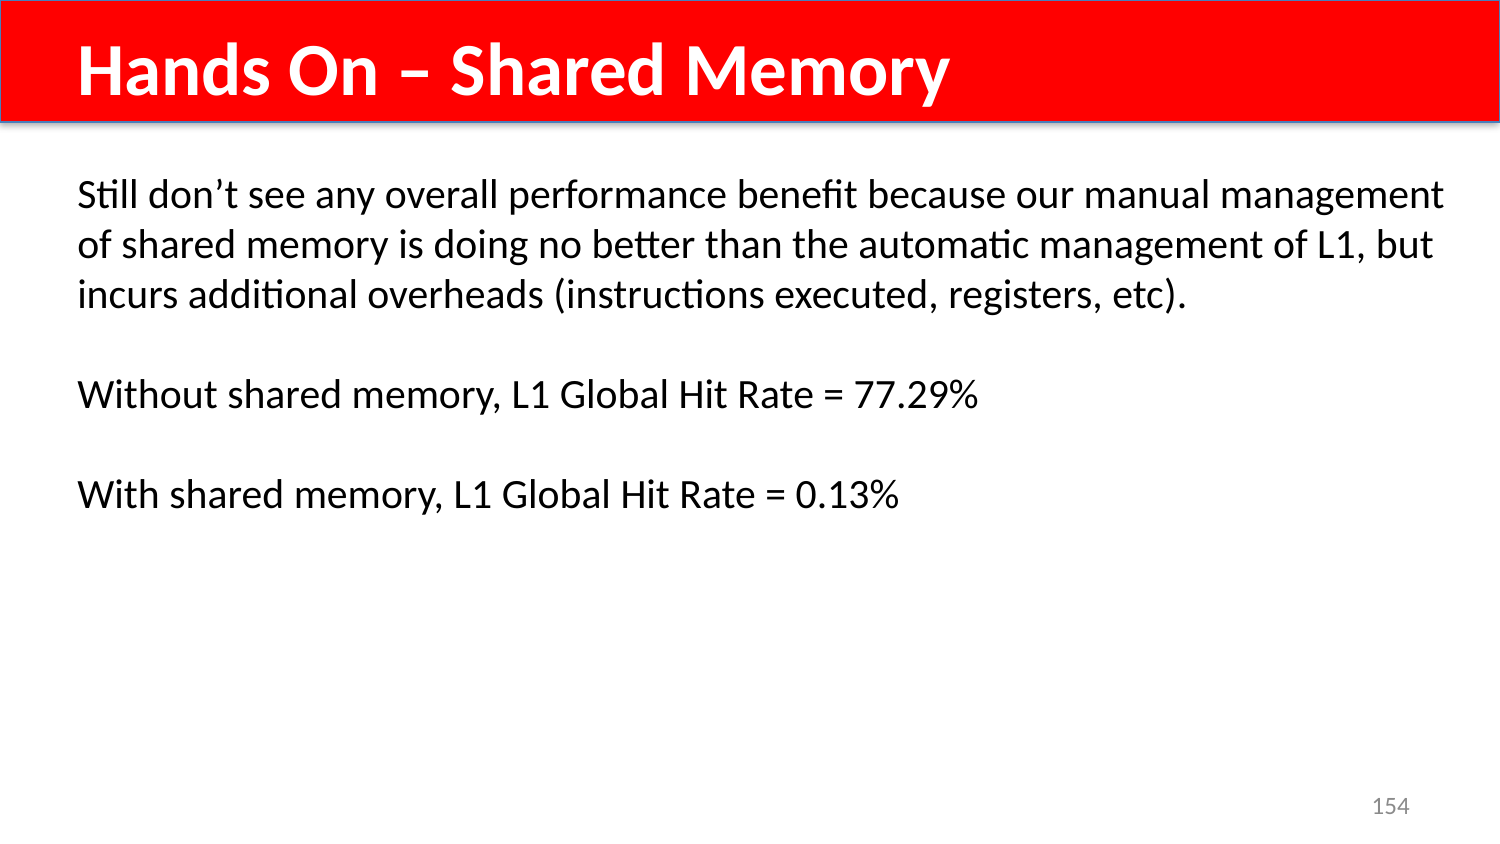

Hands On – Shared Memory
Still don’t see any overall performance benefit because our manual management of shared memory is doing no better than the automatic management of L1, but incurs additional overheads (instructions executed, registers, etc).

Without shared memory, L1 Global Hit Rate = 77.29%

With shared memory, L1 Global Hit Rate = 0.13%
154